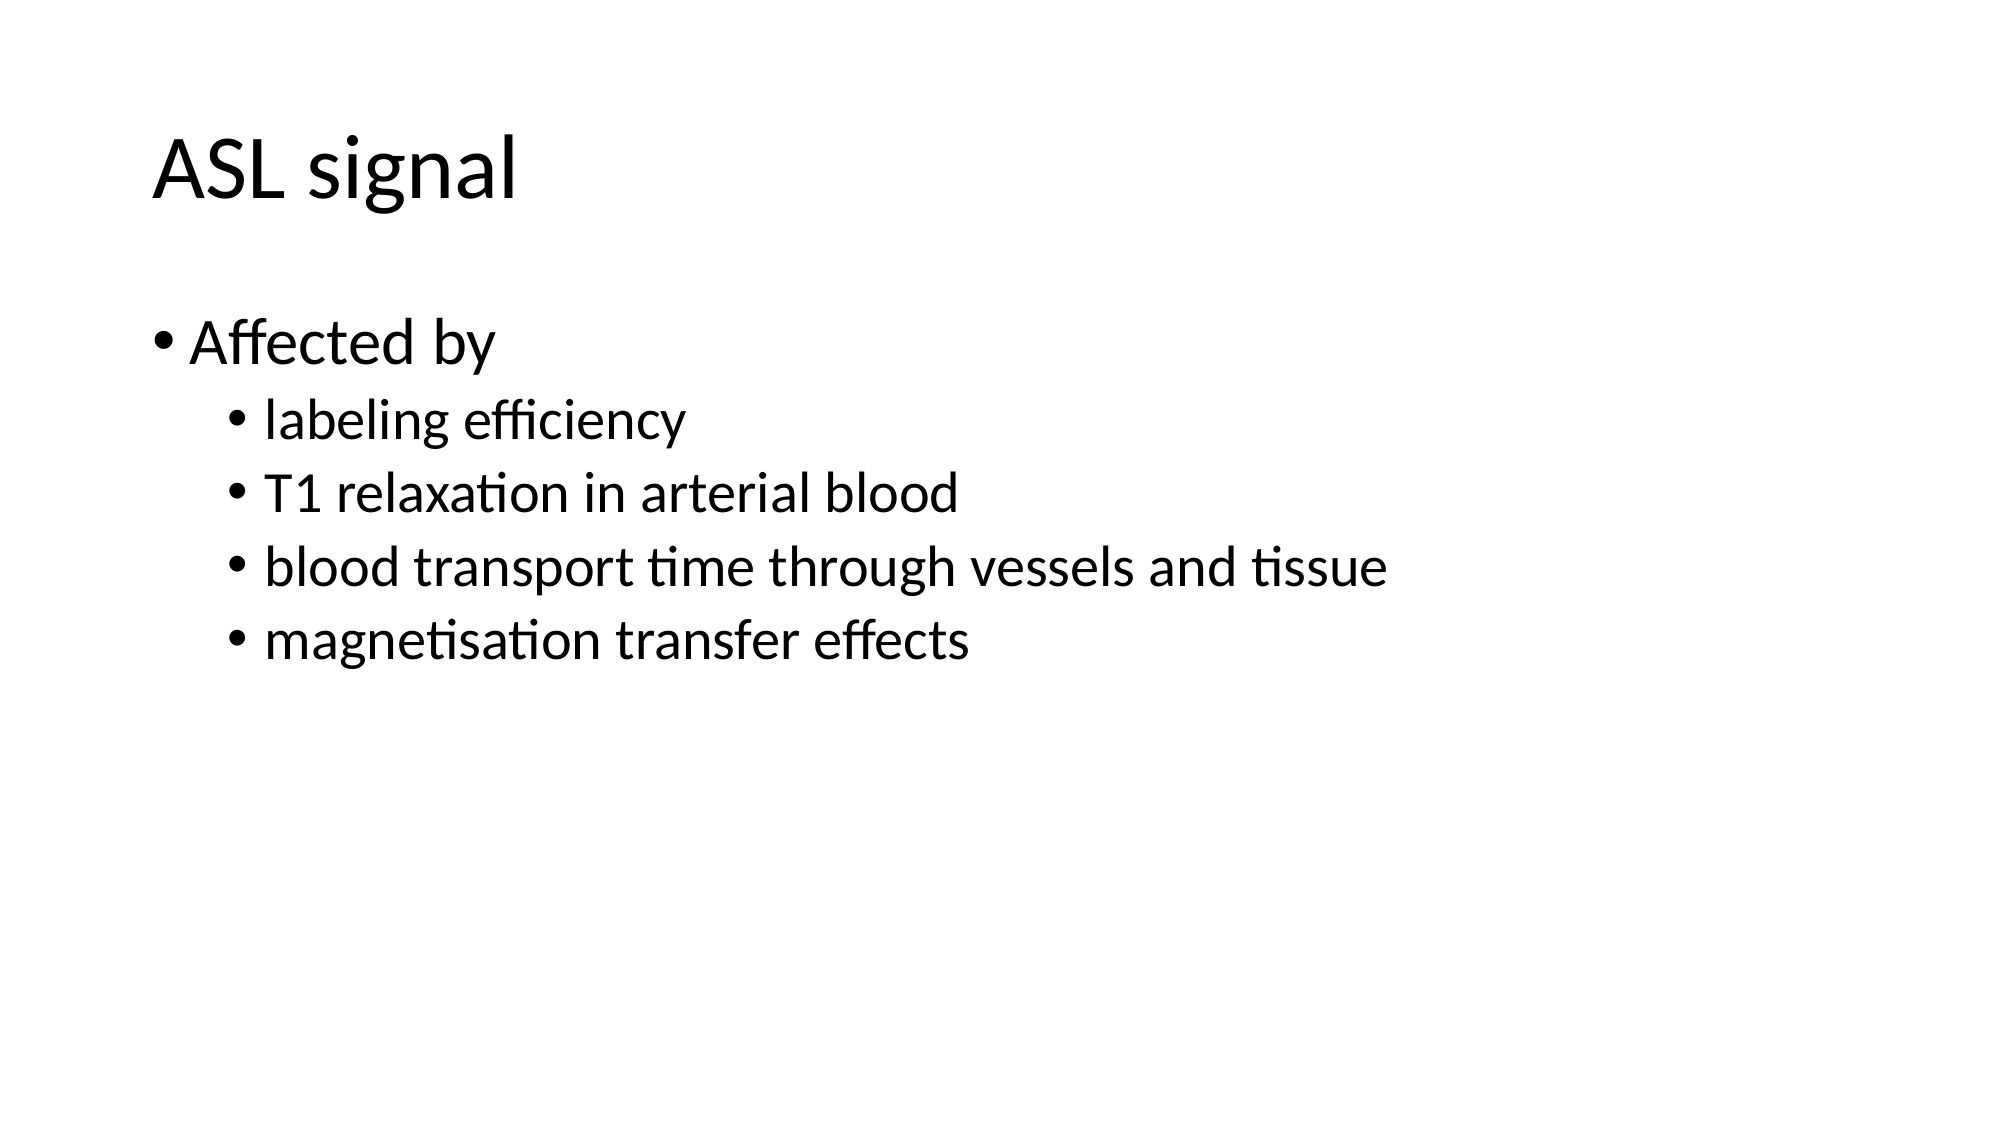

# ASL signal
Affected by
labeling efficiency
T1 relaxation in arterial blood
blood transport time through vessels and tissue
magnetisation transfer effects